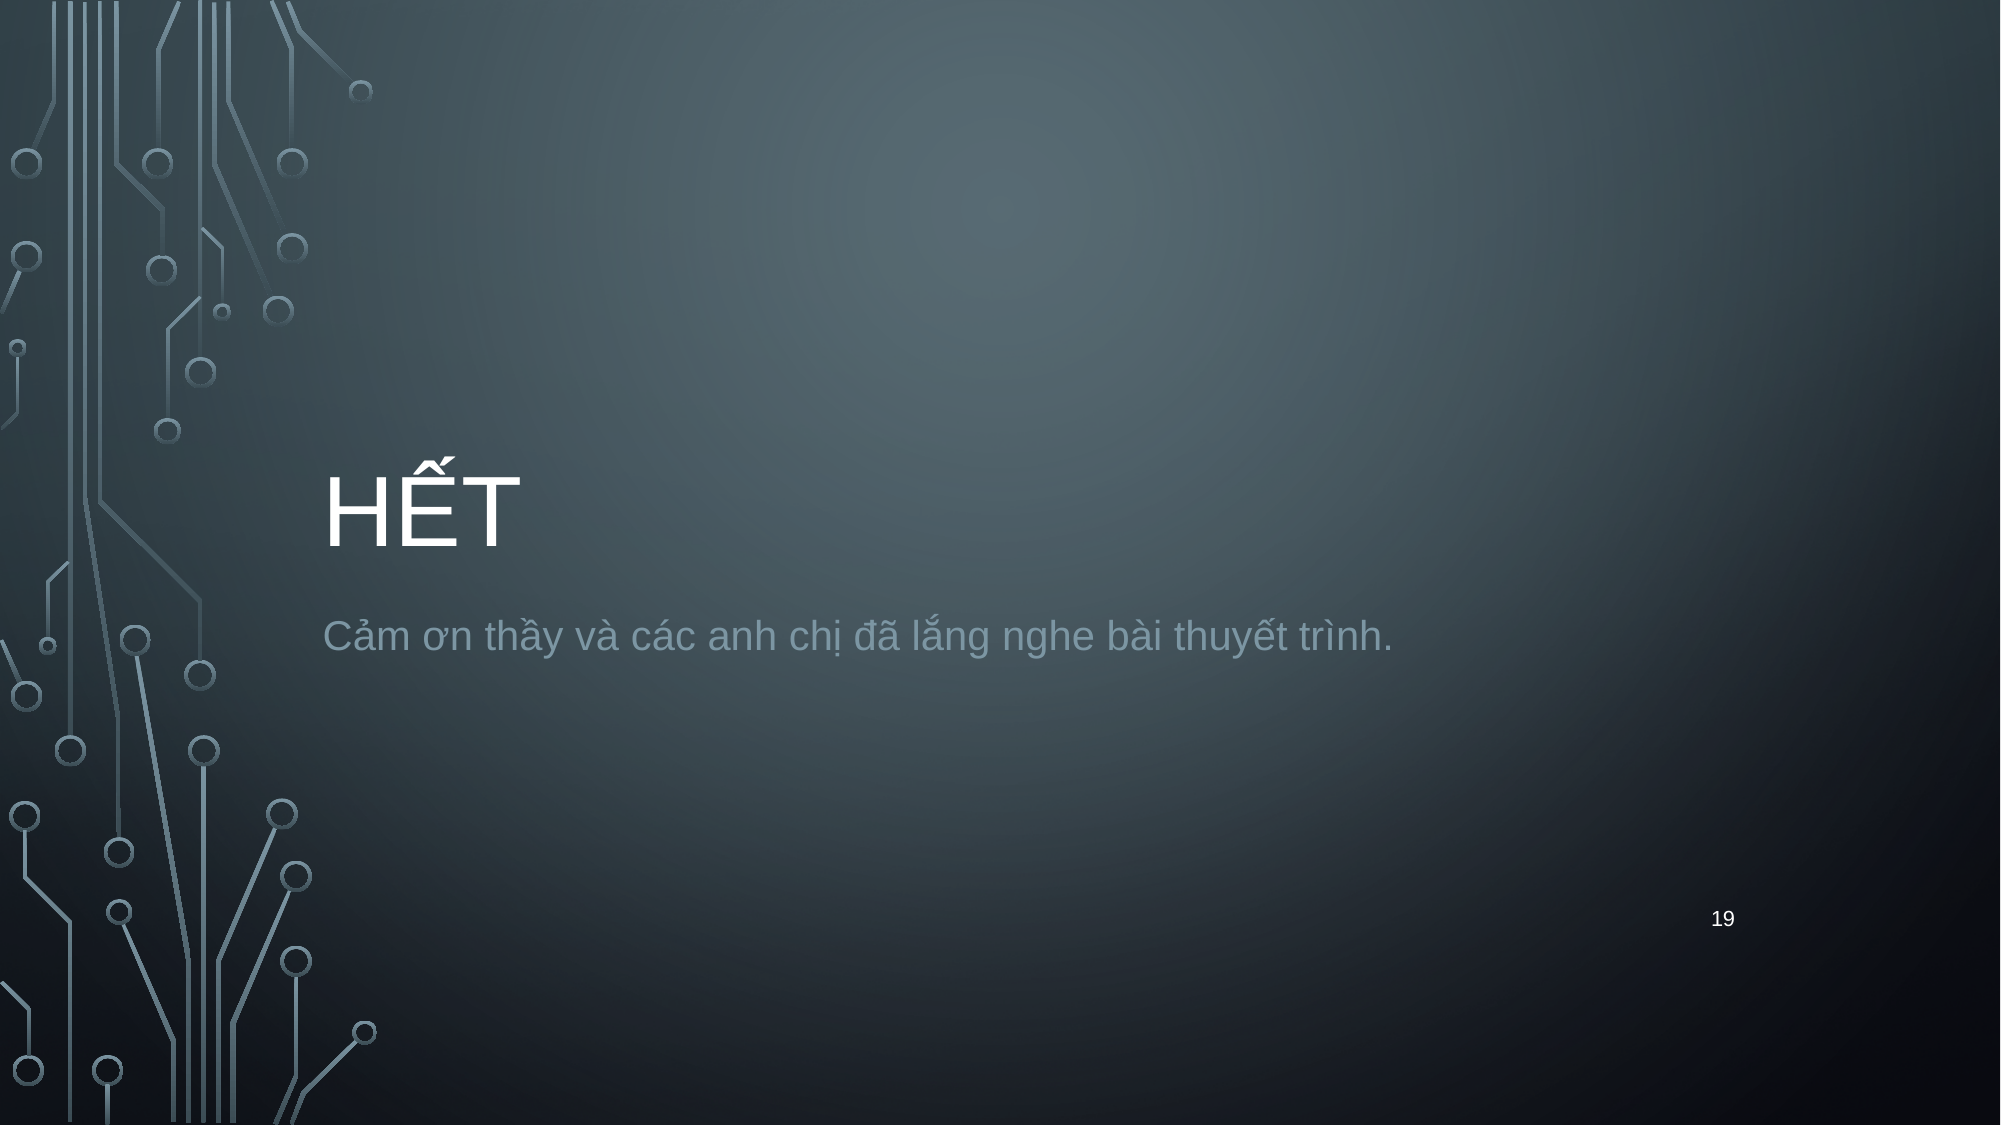

# Hết
Cảm ơn thầy và các anh chị đã lắng nghe bài thuyết trình.
19